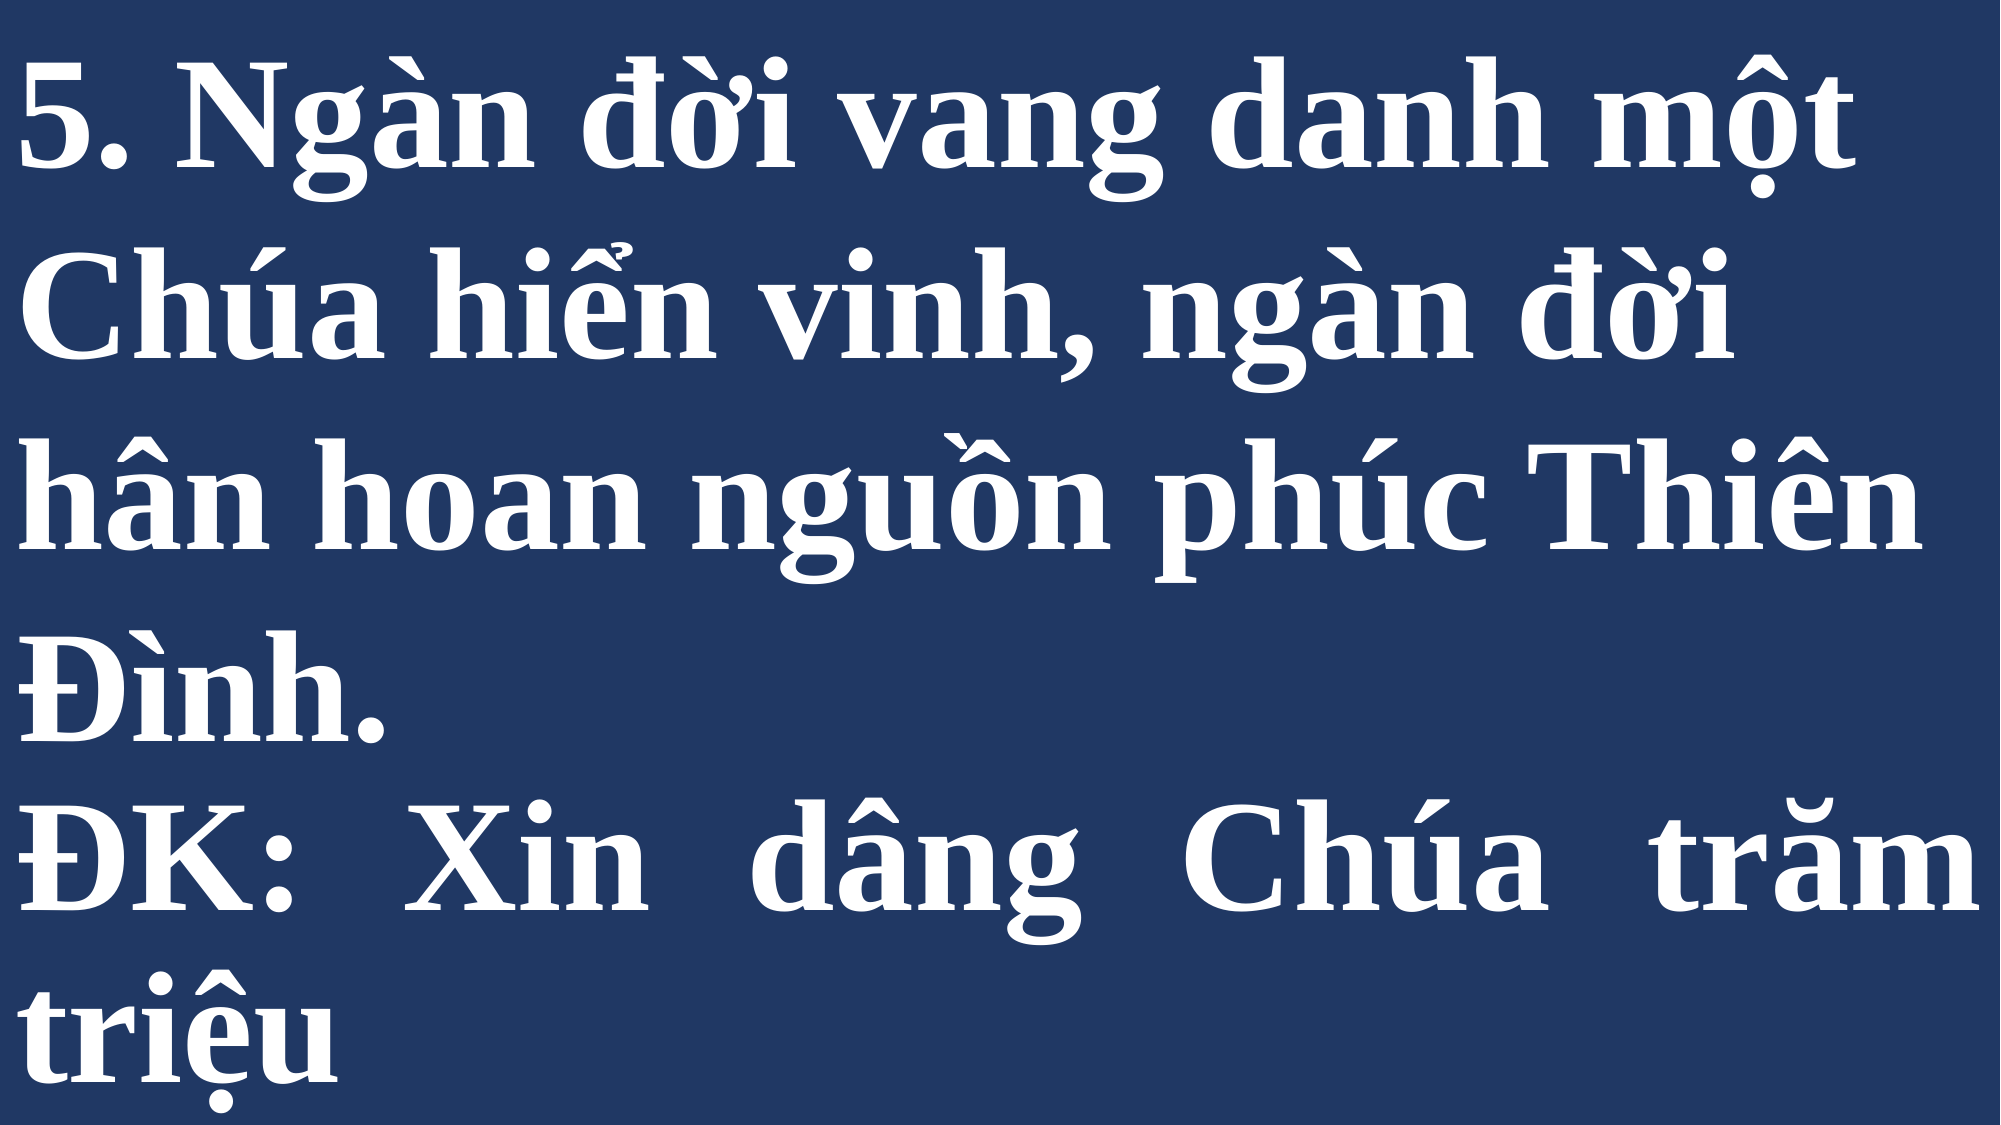

# 5. Ngàn đời vang danh một Chúa hiển vinh, ngàn đời hân hoan nguồn phúc Thiên Đình.
ĐK: Xin dâng Chúa trăm triệu